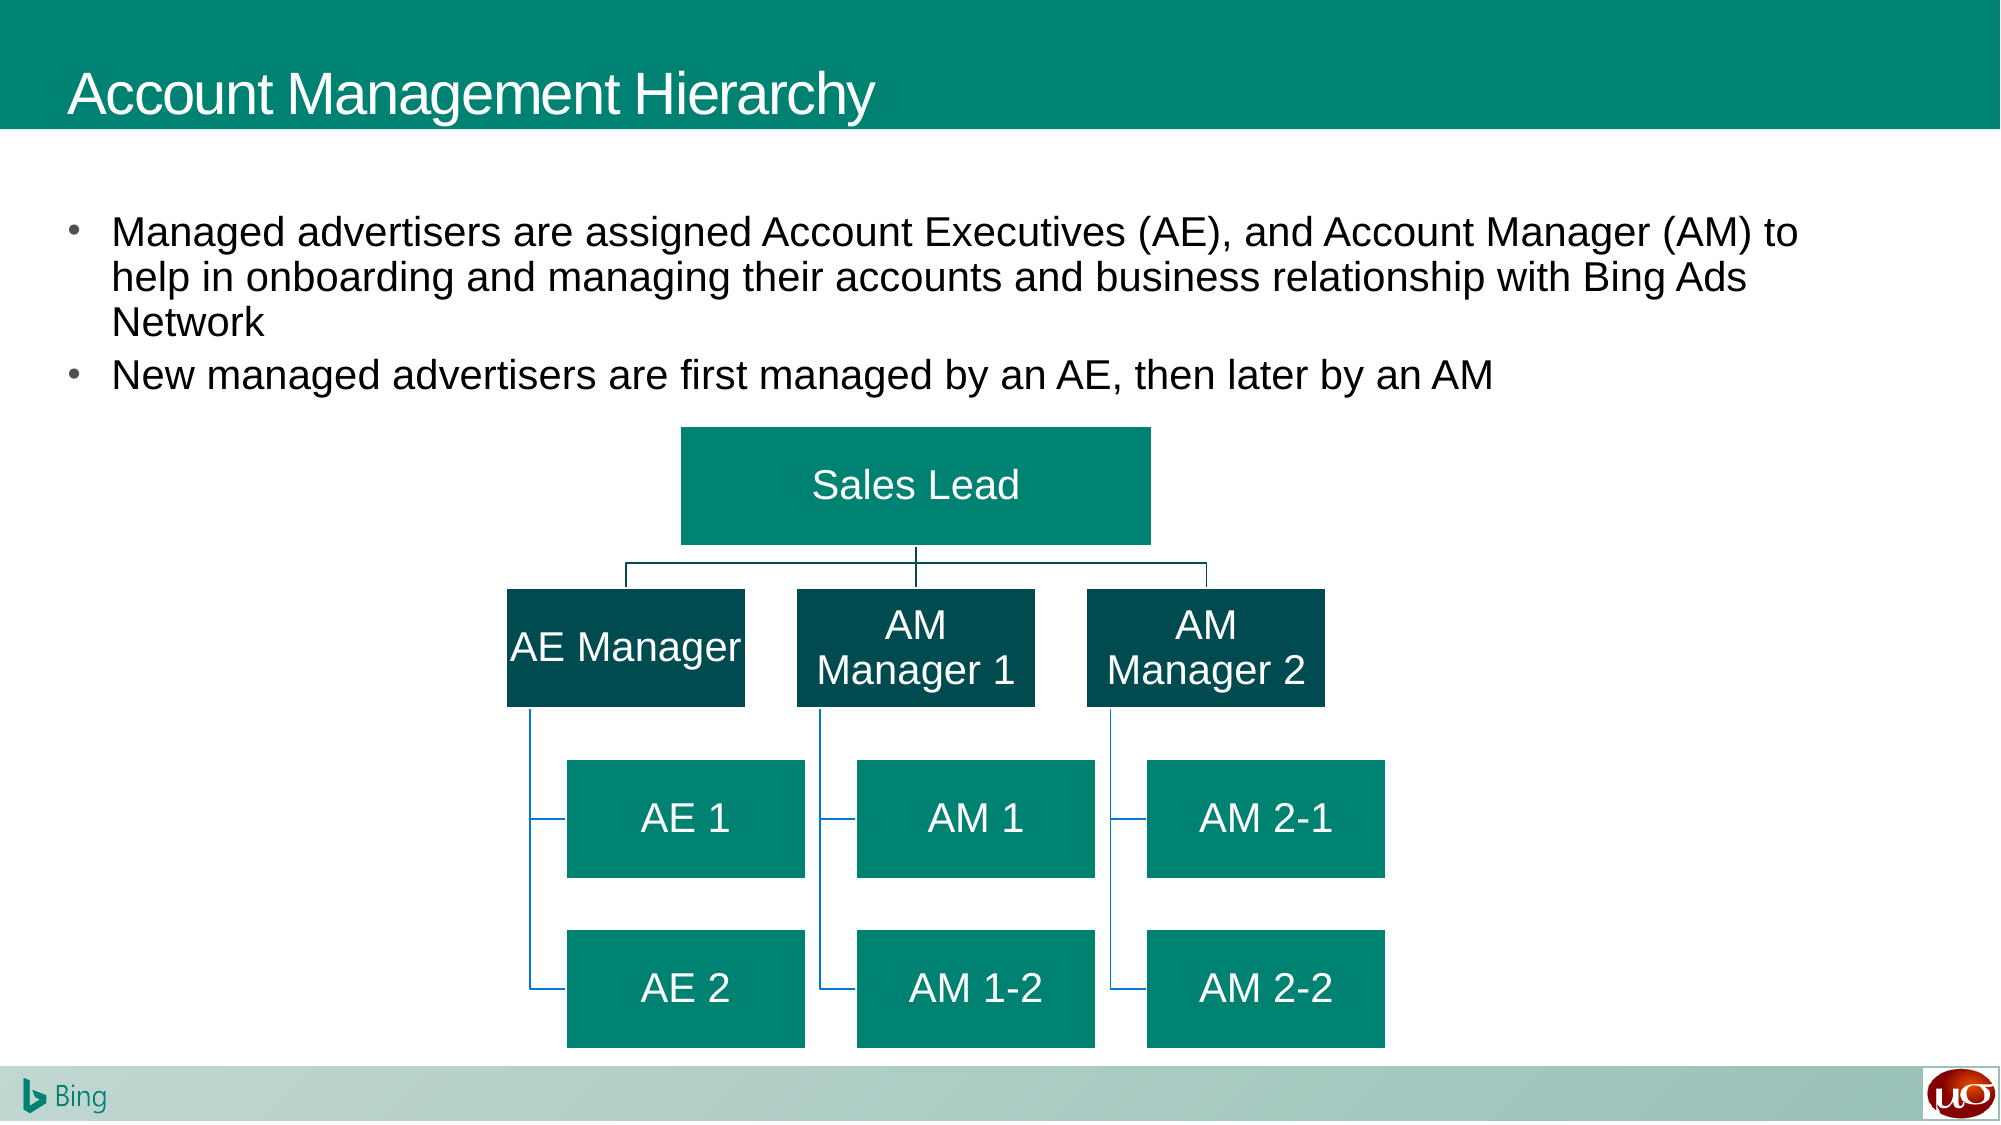

# Account Management Hierarchy
Managed advertisers are assigned Account Executives (AE), and Account Manager (AM) to help in onboarding and managing their accounts and business relationship with Bing Ads Network
New managed advertisers are first managed by an AE, then later by an AM
Sales Lead
AE Manager
AE 1
AE 2
AM Manager 1
AM 1
AM 1-2
AM Manager 2
AM 2-1
AM 2-2